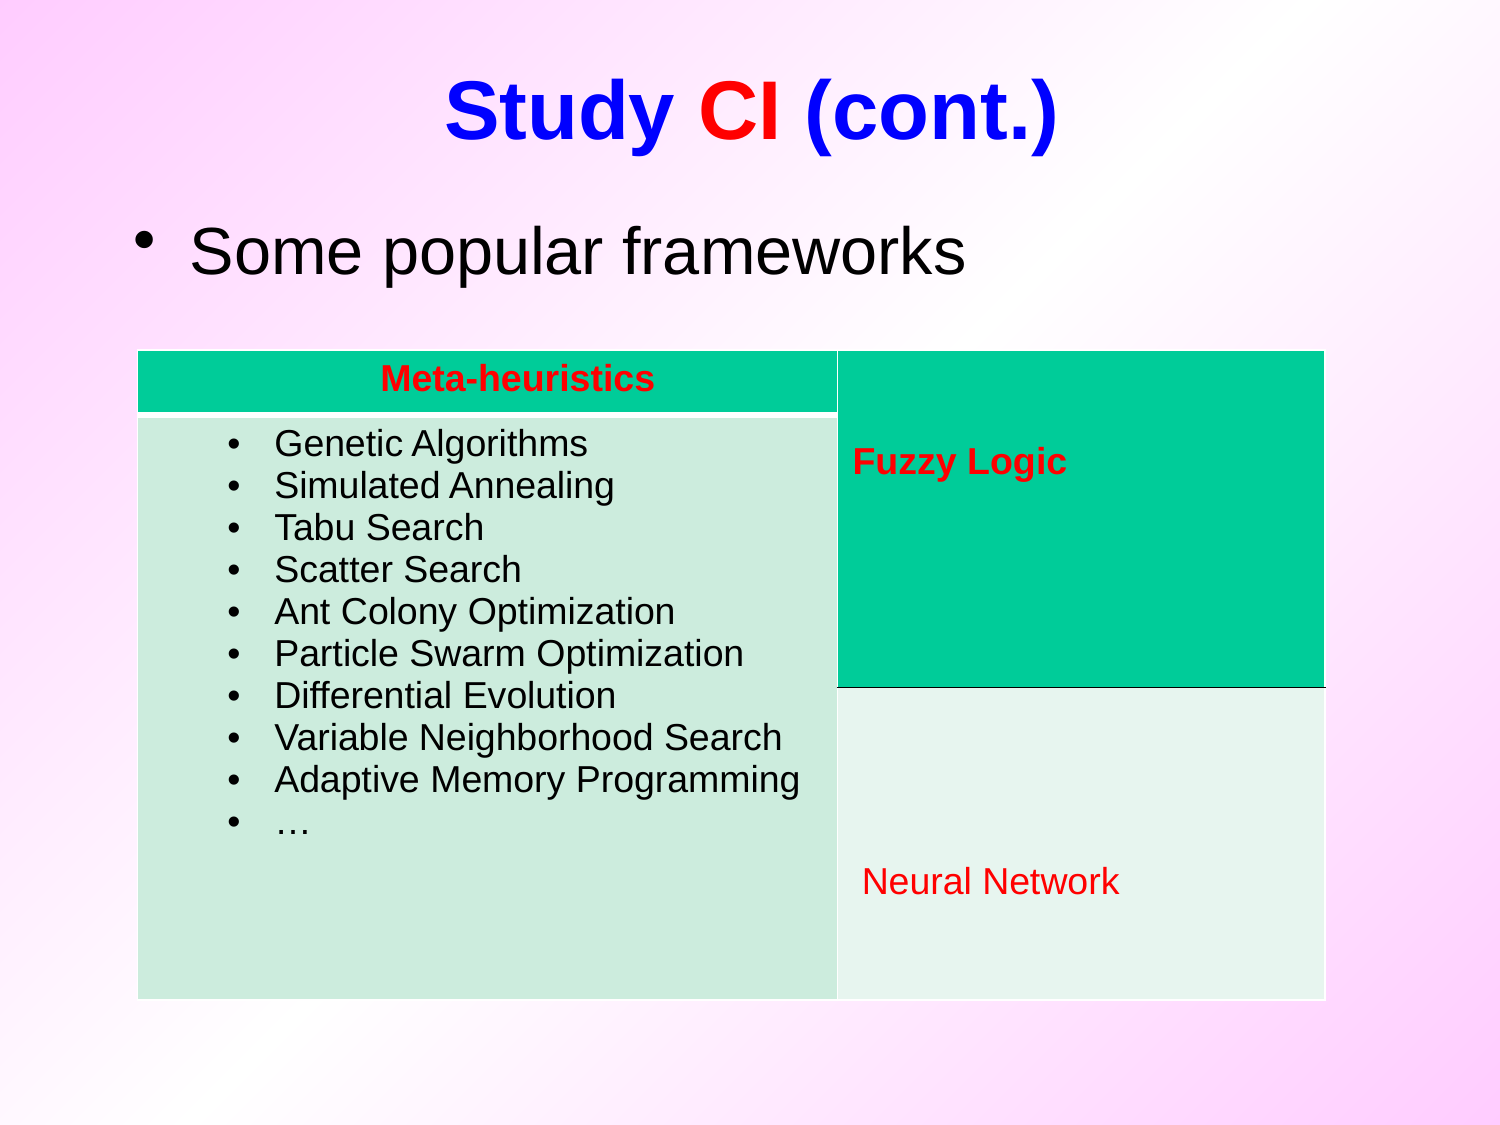

# Study CI (cont.)
Some popular frameworks
| Meta-heuristics | Fuzzy Logic |
| --- | --- |
| Genetic Algorithms Simulated Annealing Tabu Search Scatter Search Ant Colony Optimization Particle Swarm Optimization Differential Evolution Variable Neighborhood Search Adaptive Memory Programming … |  |
|  | Neural Network |